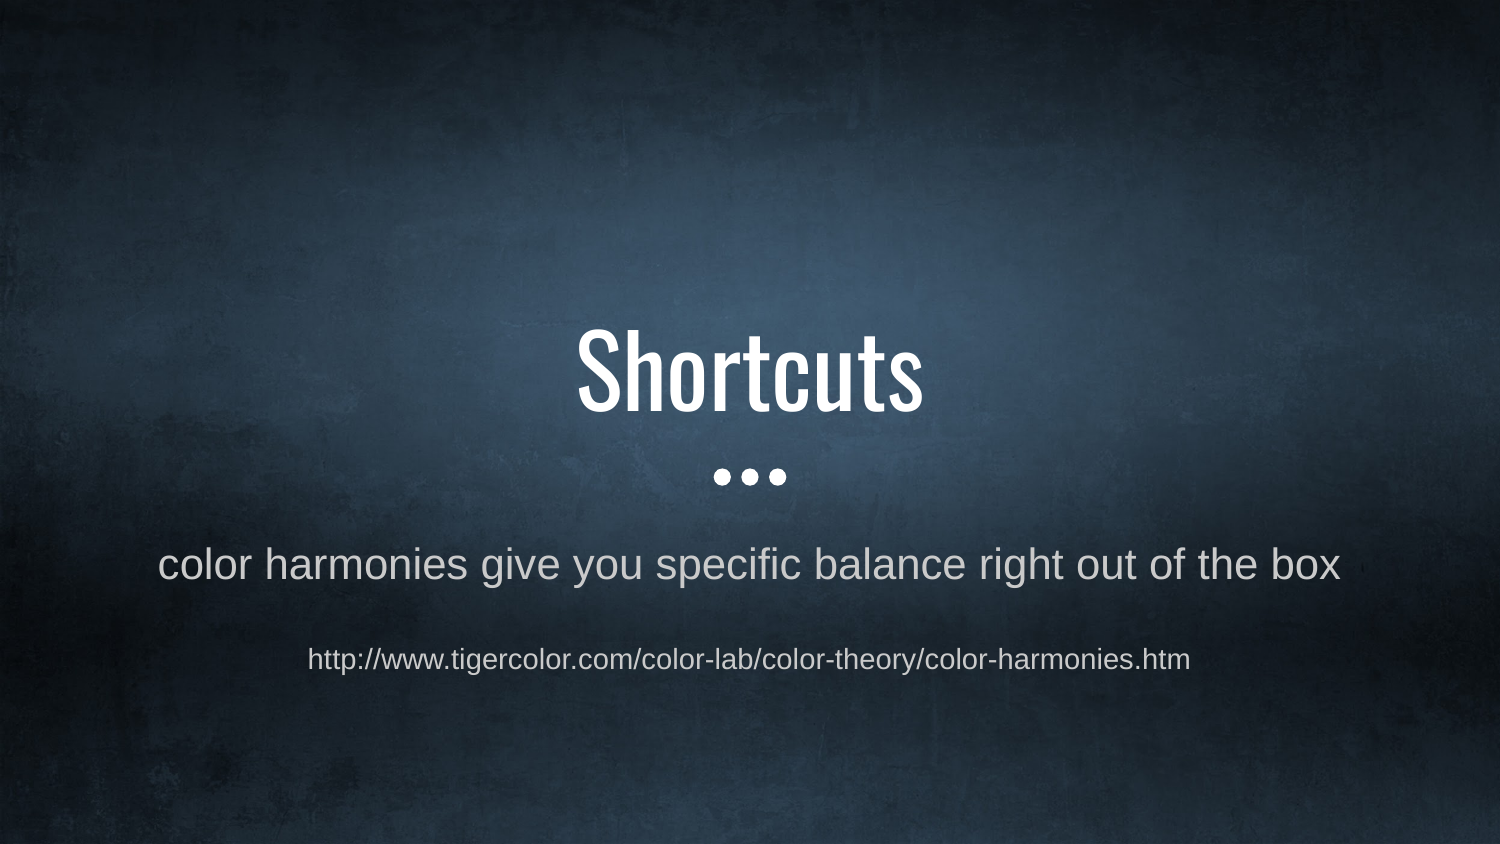

# Shortcuts
color harmonies give you specific balance right out of the box

http://www.tigercolor.com/color-lab/color-theory/color-harmonies.htm